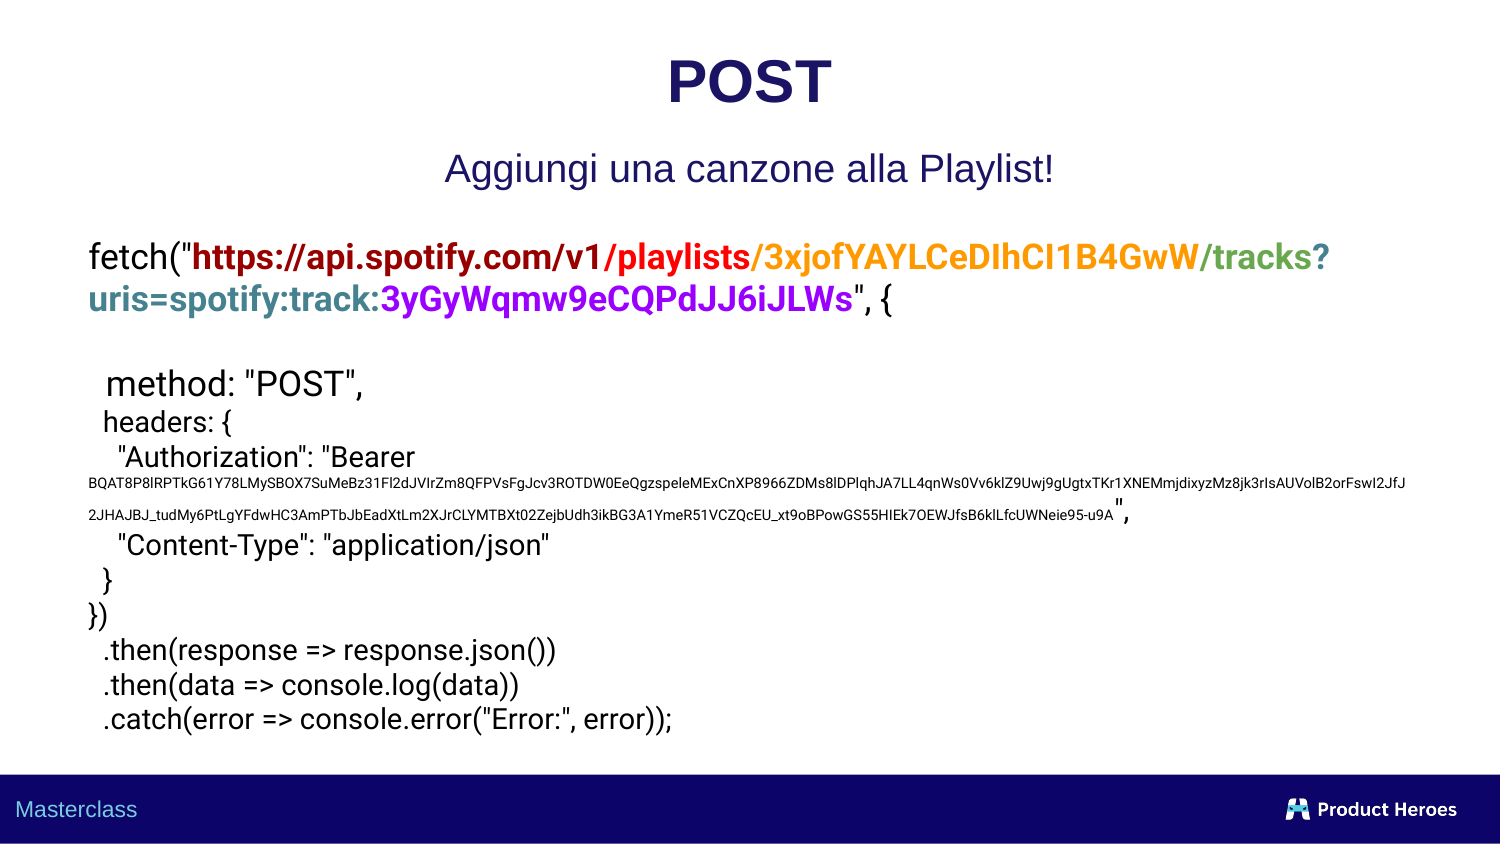

POST
Aggiungi una canzone alla Playlist!
fetch("https://api.spotify.com/v1/playlists/3xjofYAYLCeDIhCI1B4GwW/tracks?uris=spotify:track:3yGyWqmw9eCQPdJJ6iJLWs", {
  method: "POST",
  headers: {
    "Authorization": "Bearer BQAT8P8lRPTkG61Y78LMySBOX7SuMeBz31Fl2dJVIrZm8QFPVsFgJcv3ROTDW0EeQgzspeleMExCnXP8966ZDMs8lDPlqhJA7LL4qnWs0Vv6klZ9Uwj9gUgtxTKr1XNEMmjdixyzMz8jk3rIsAUVolB2orFswI2JfJ2JHAJBJ_tudMy6PtLgYFdwHC3AmPTbJbEadXtLm2XJrCLYMTBXt02ZejbUdh3ikBG3A1YmeR51VCZQcEU_xt9oBPowGS55HIEk7OEWJfsB6klLfcUWNeie95-u9A",
    "Content-Type": "application/json"
  }
})
  .then(response => response.json())
  .then(data => console.log(data))
  .catch(error => console.error("Error:", error));